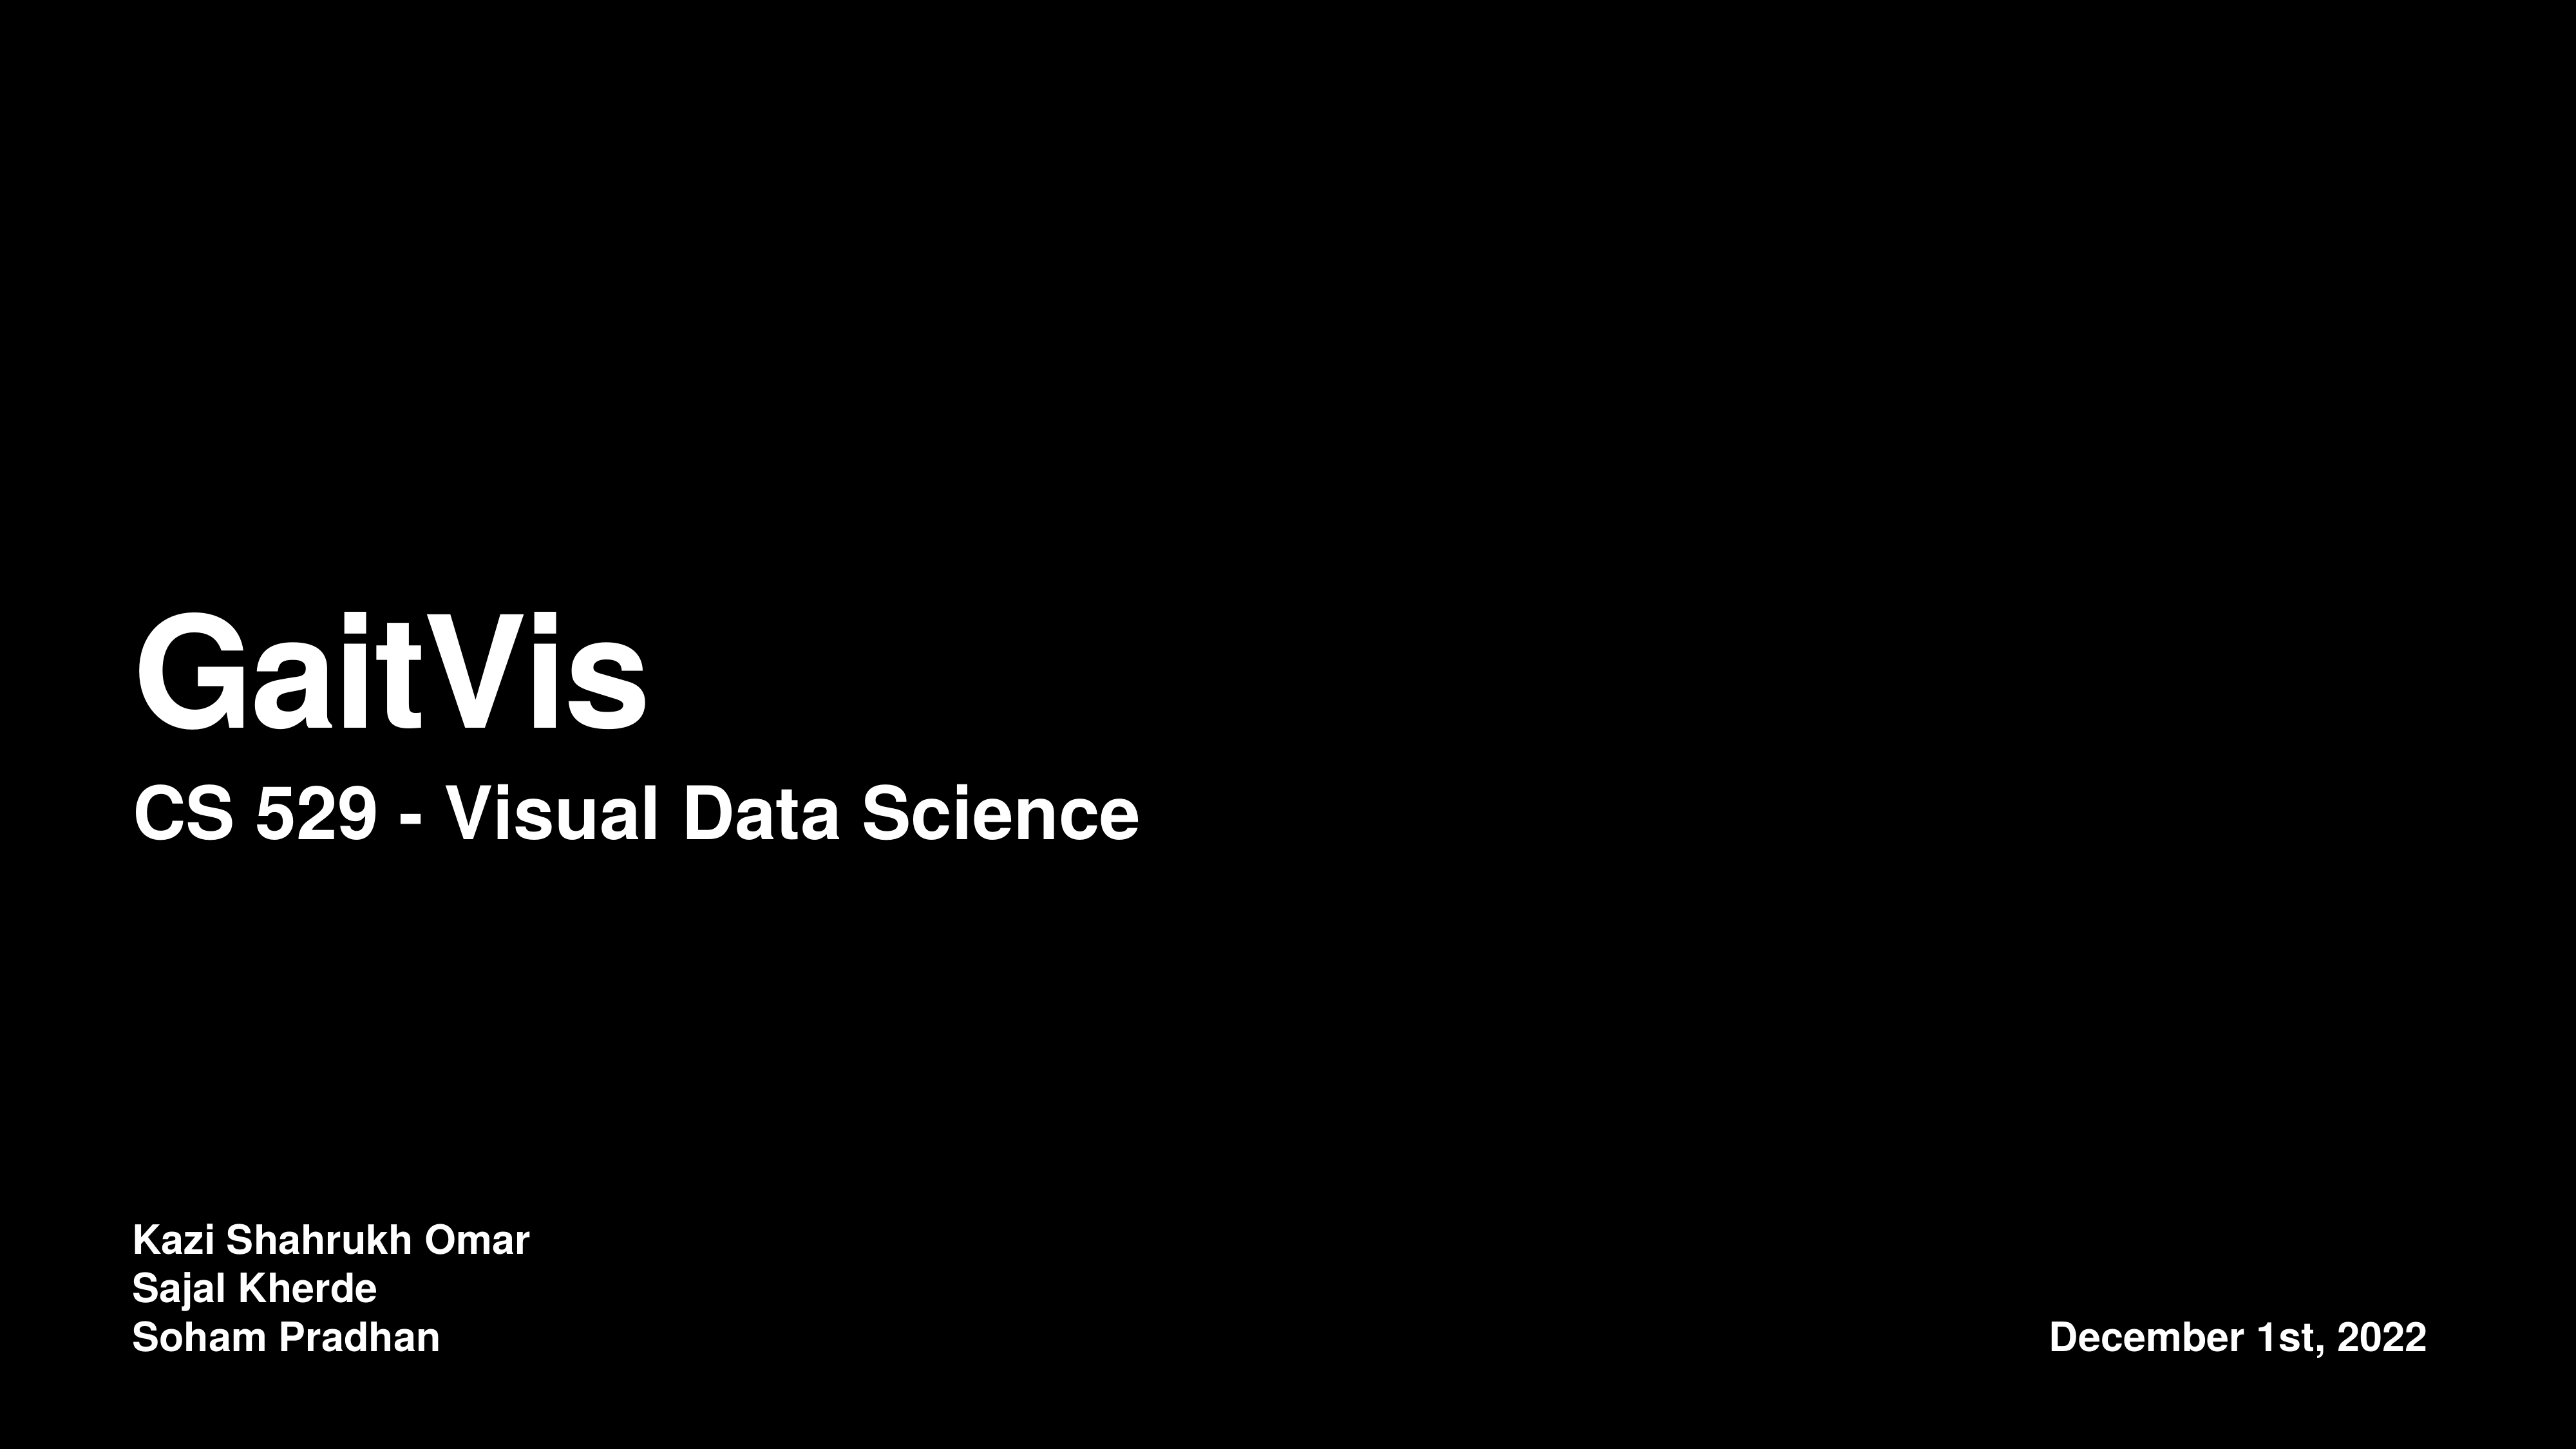

# GaitVis
CS 529 - Visual Data Science
Kazi Shahrukh Omar
Sajal Kherde
Soham Pradhan                                                                                                                                               December 1st, 2022